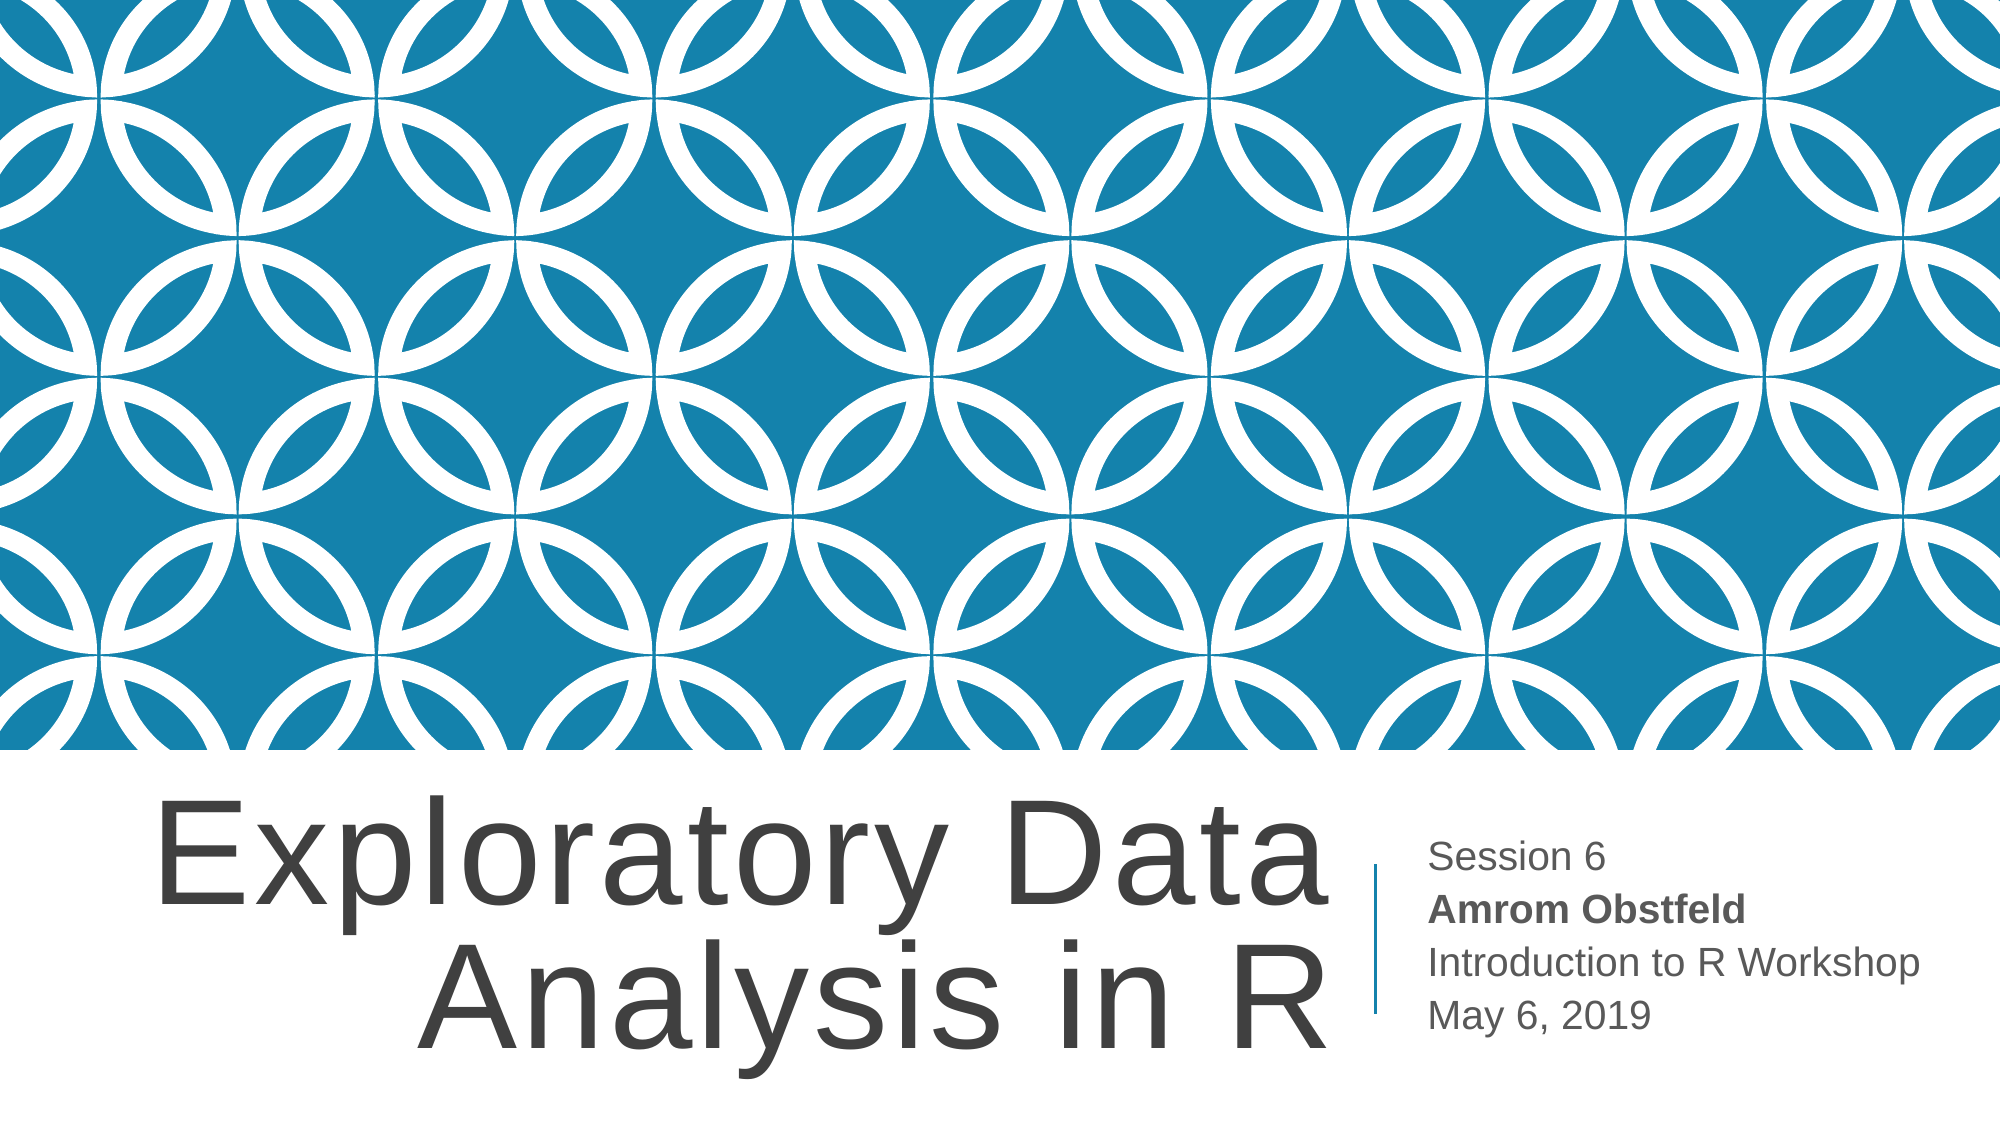

# Exploratory Data Analysis in R
Session 6
Amrom Obstfeld
Introduction to R Workshop
May 6, 2019